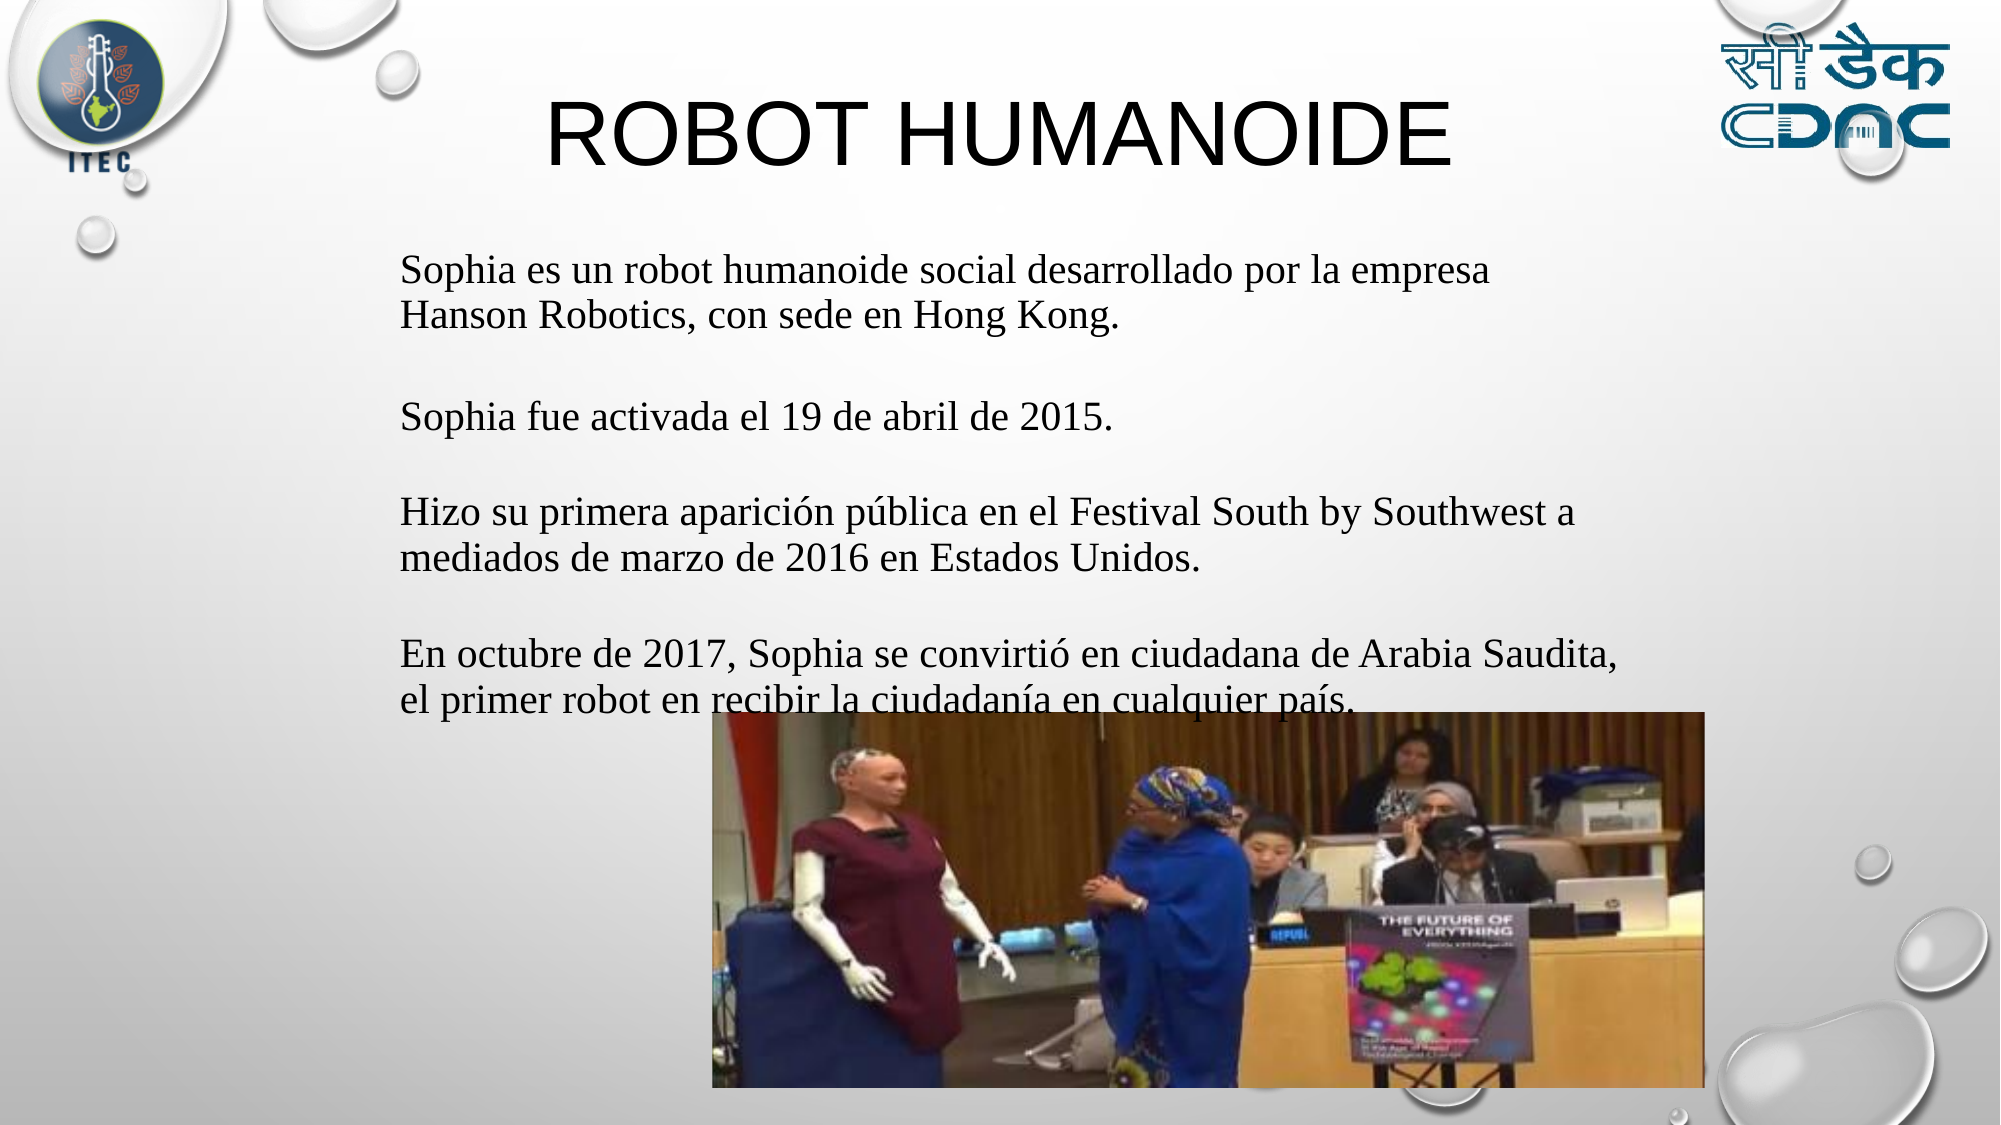

ROBOT HUMANOIDE
Sophia es un robot humanoide social desarrollado por la empresa Hanson Robotics, con sede en Hong Kong.

Sophia fue activada el 19 de abril de 2015.

Hizo su primera aparición pública en el Festival South by Southwest a mediados de marzo de 2016 en Estados Unidos.

En octubre de 2017, Sophia se convirtió en ciudadana de Arabia Saudita, el primer robot en recibir la ciudadanía en cualquier país.